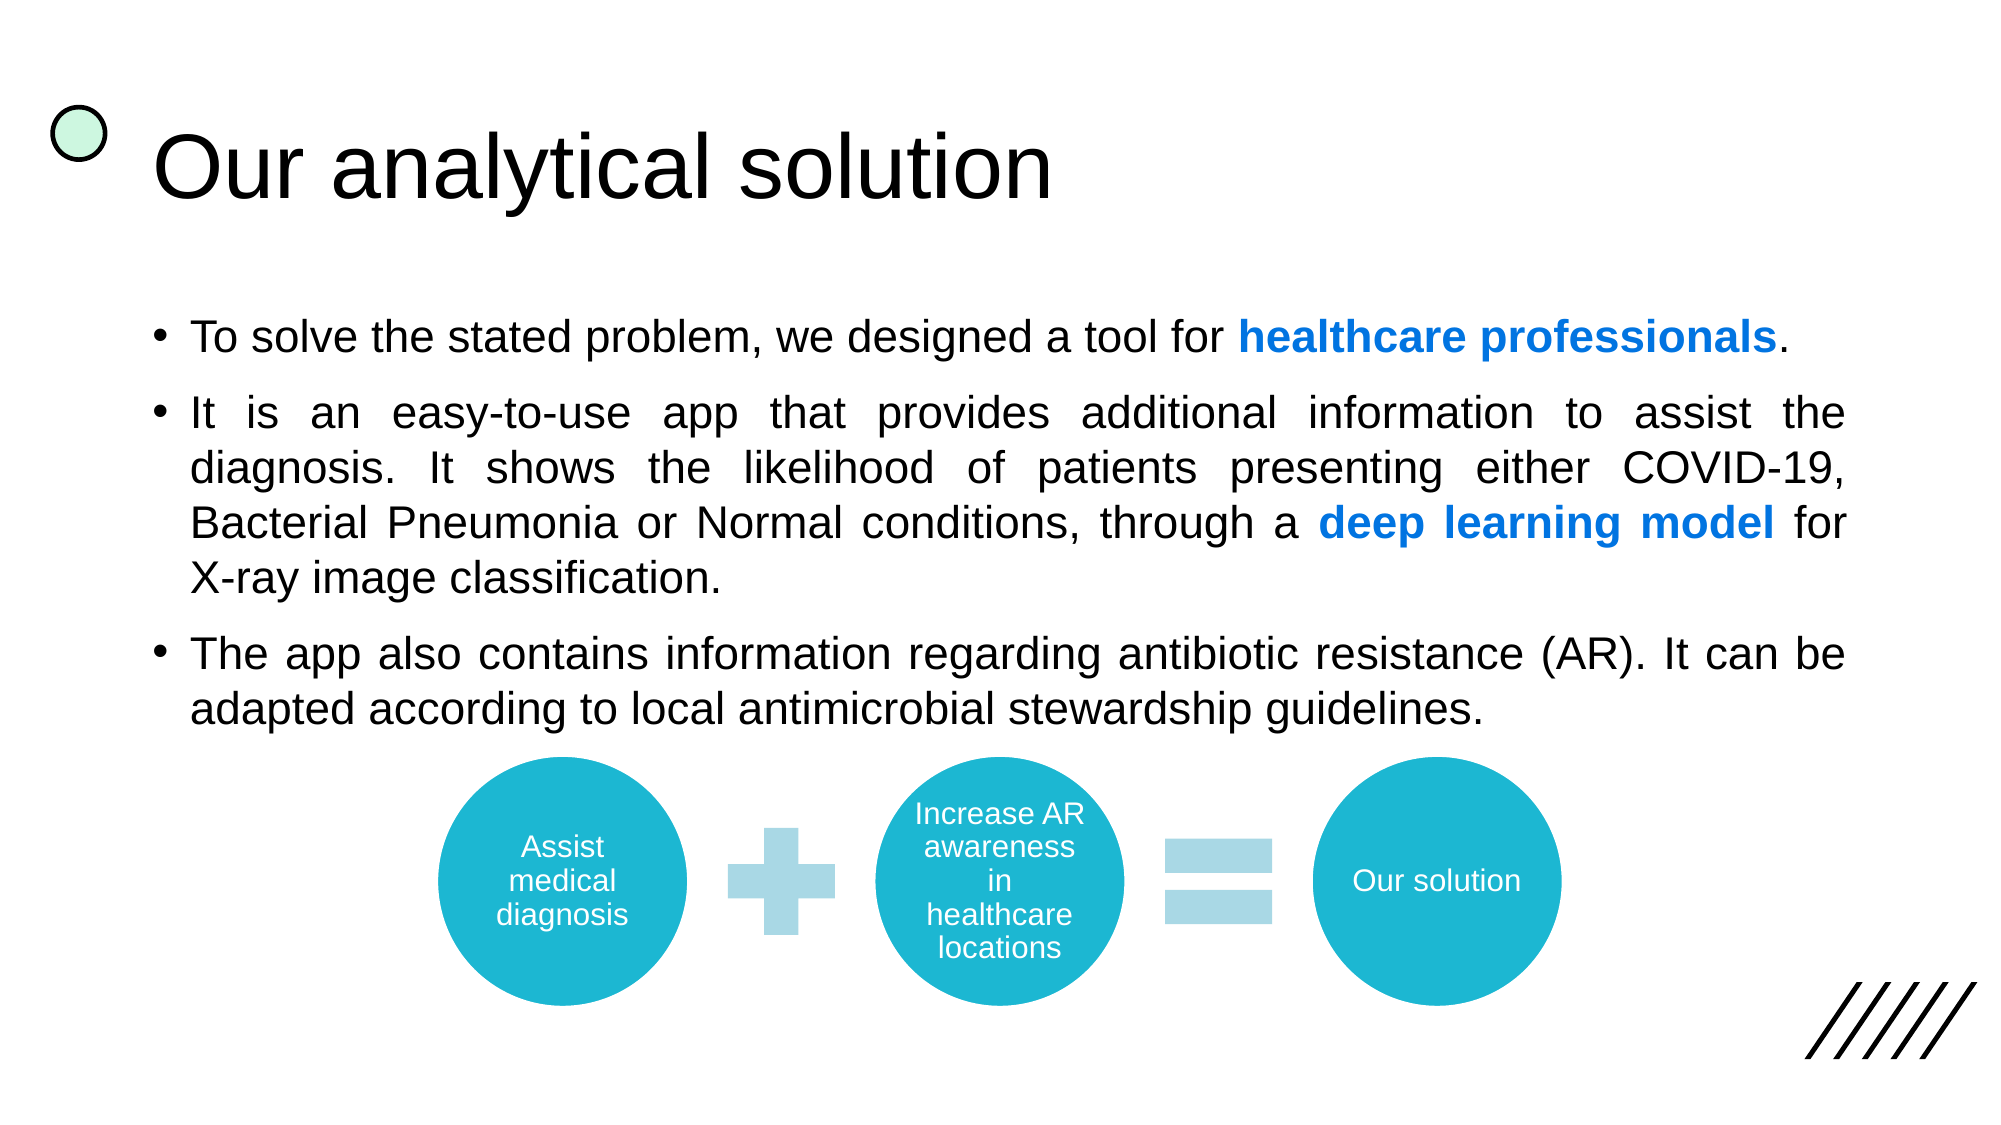

# Our analytical solution
To solve the stated problem, we designed a tool for healthcare professionals.
It is an easy-to-use app that provides additional information to assist the diagnosis. It shows the likelihood of patients presenting either COVID-19, Bacterial Pneumonia or Normal conditions, through a deep learning model for X-ray image classification.
The app also contains information regarding antibiotic resistance (AR). It can be adapted according to local antimicrobial stewardship guidelines.

Assist medical diagnosis
Increase AR awareness in healthcare locations
Our solution